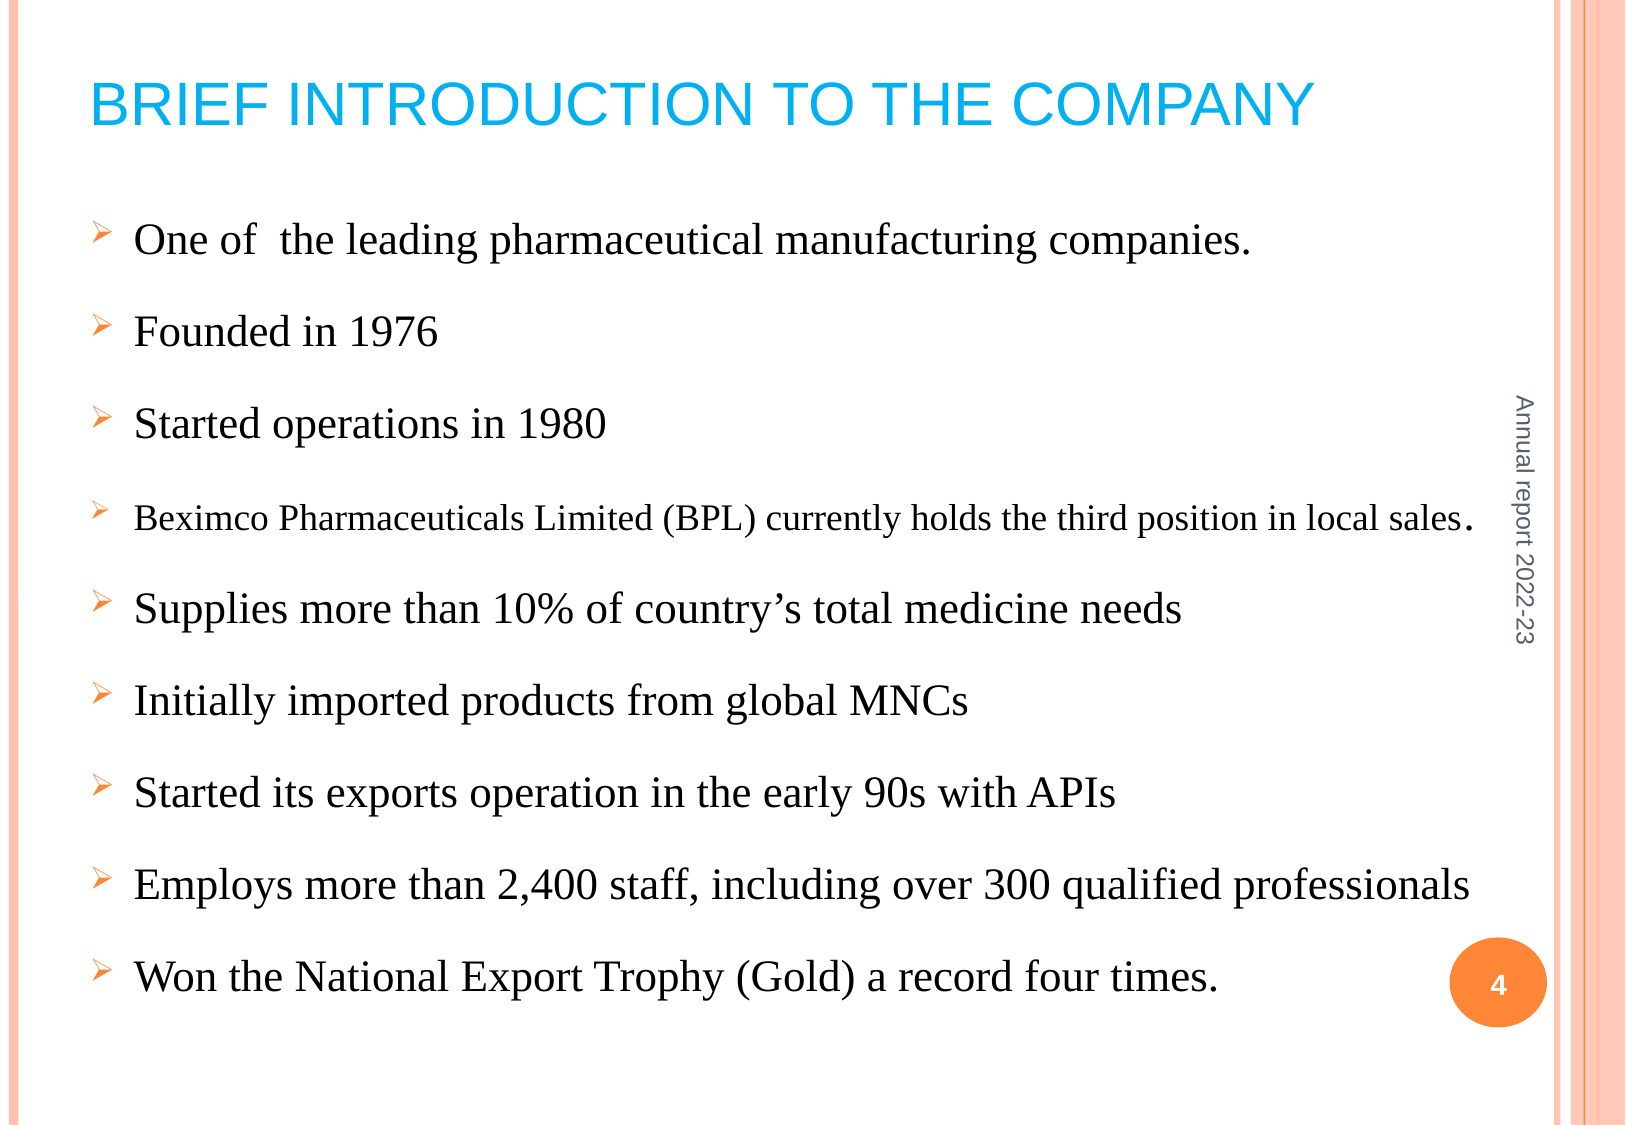

# Brief Introduction to the company
One of  the leading pharmaceutical manufacturing companies.
Founded in 1976
Started operations in 1980
Beximco Pharmaceuticals Limited (BPL) currently holds the third position in local sales.
Supplies more than 10% of country’s total medicine needs
Initially imported products from global MNCs
Started its exports operation in the early 90s with APIs
Employs more than 2,400 staff, including over 300 qualified professionals
Won the National Export Trophy (Gold) a record four times.

Annual report 2022-23
4